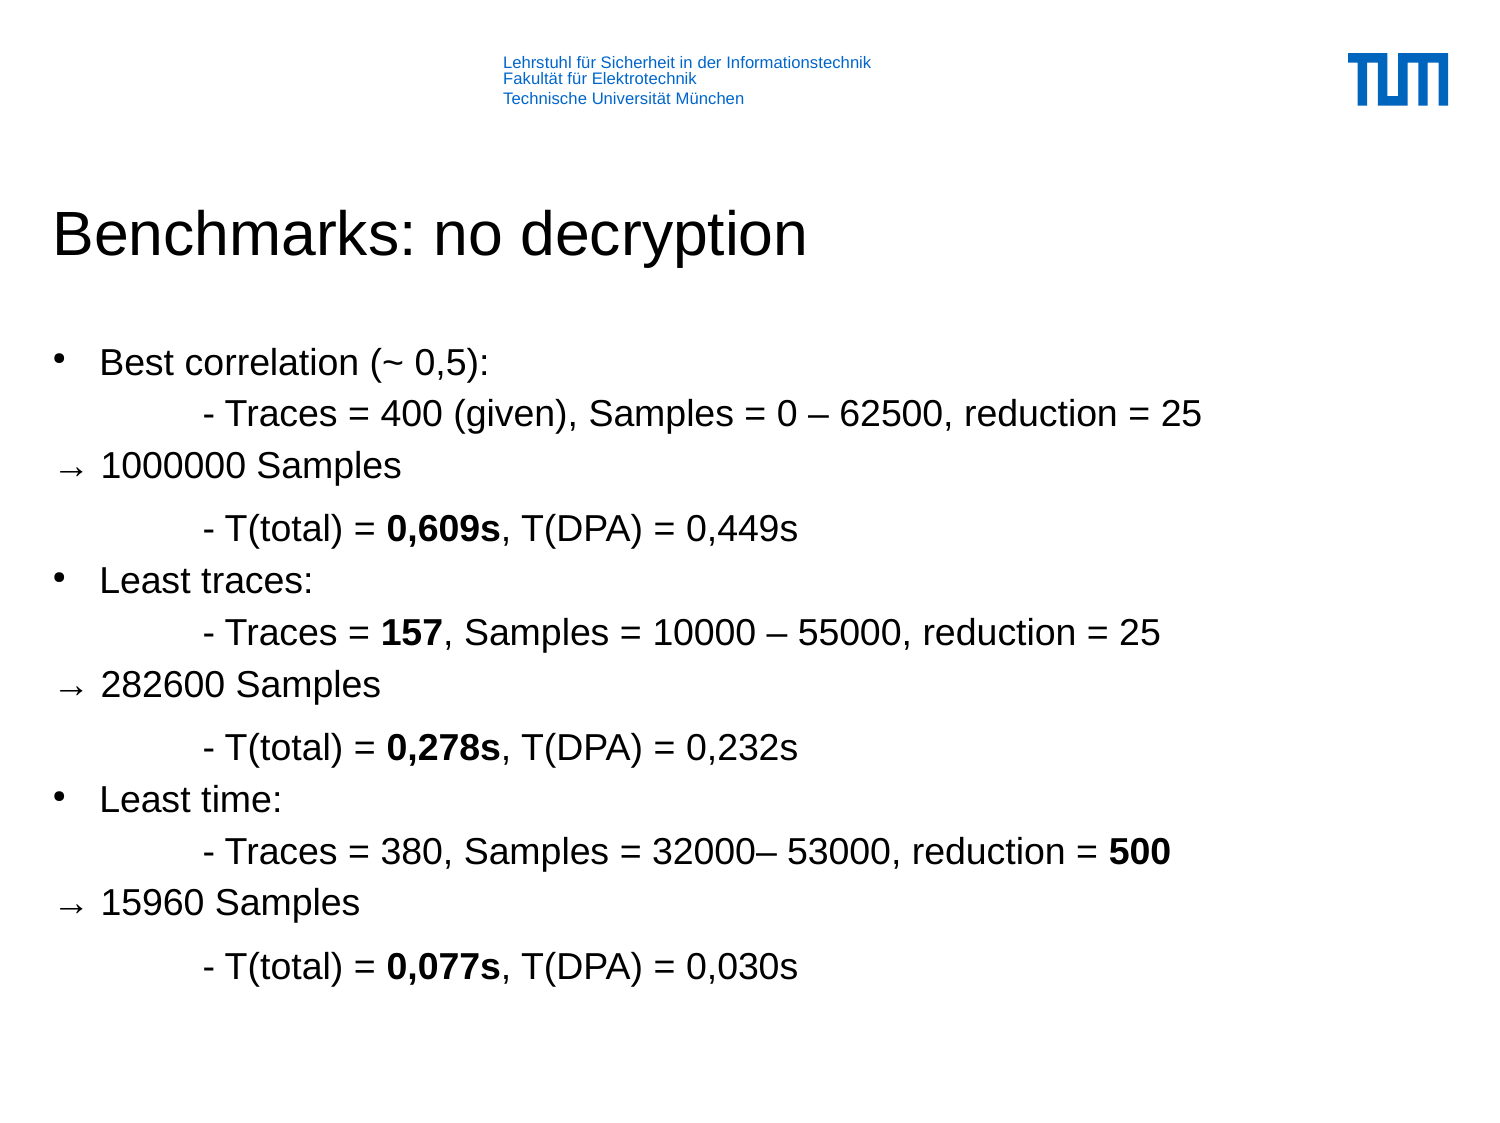

# Benchmarks: no decryption
Best correlation (~ 0,5):
	- Traces = 400 (given), Samples = 0 – 62500, reduction = 25
→ 1000000 Samples
	- T(total) = 0,609s, T(DPA) = 0,449s
Least traces:
	- Traces = 157, Samples = 10000 – 55000, reduction = 25
→ 282600 Samples
	- T(total) = 0,278s, T(DPA) = 0,232s
Least time:
	- Traces = 380, Samples = 32000– 53000, reduction = 500
→ 15960 Samples
	- T(total) = 0,077s, T(DPA) = 0,030s